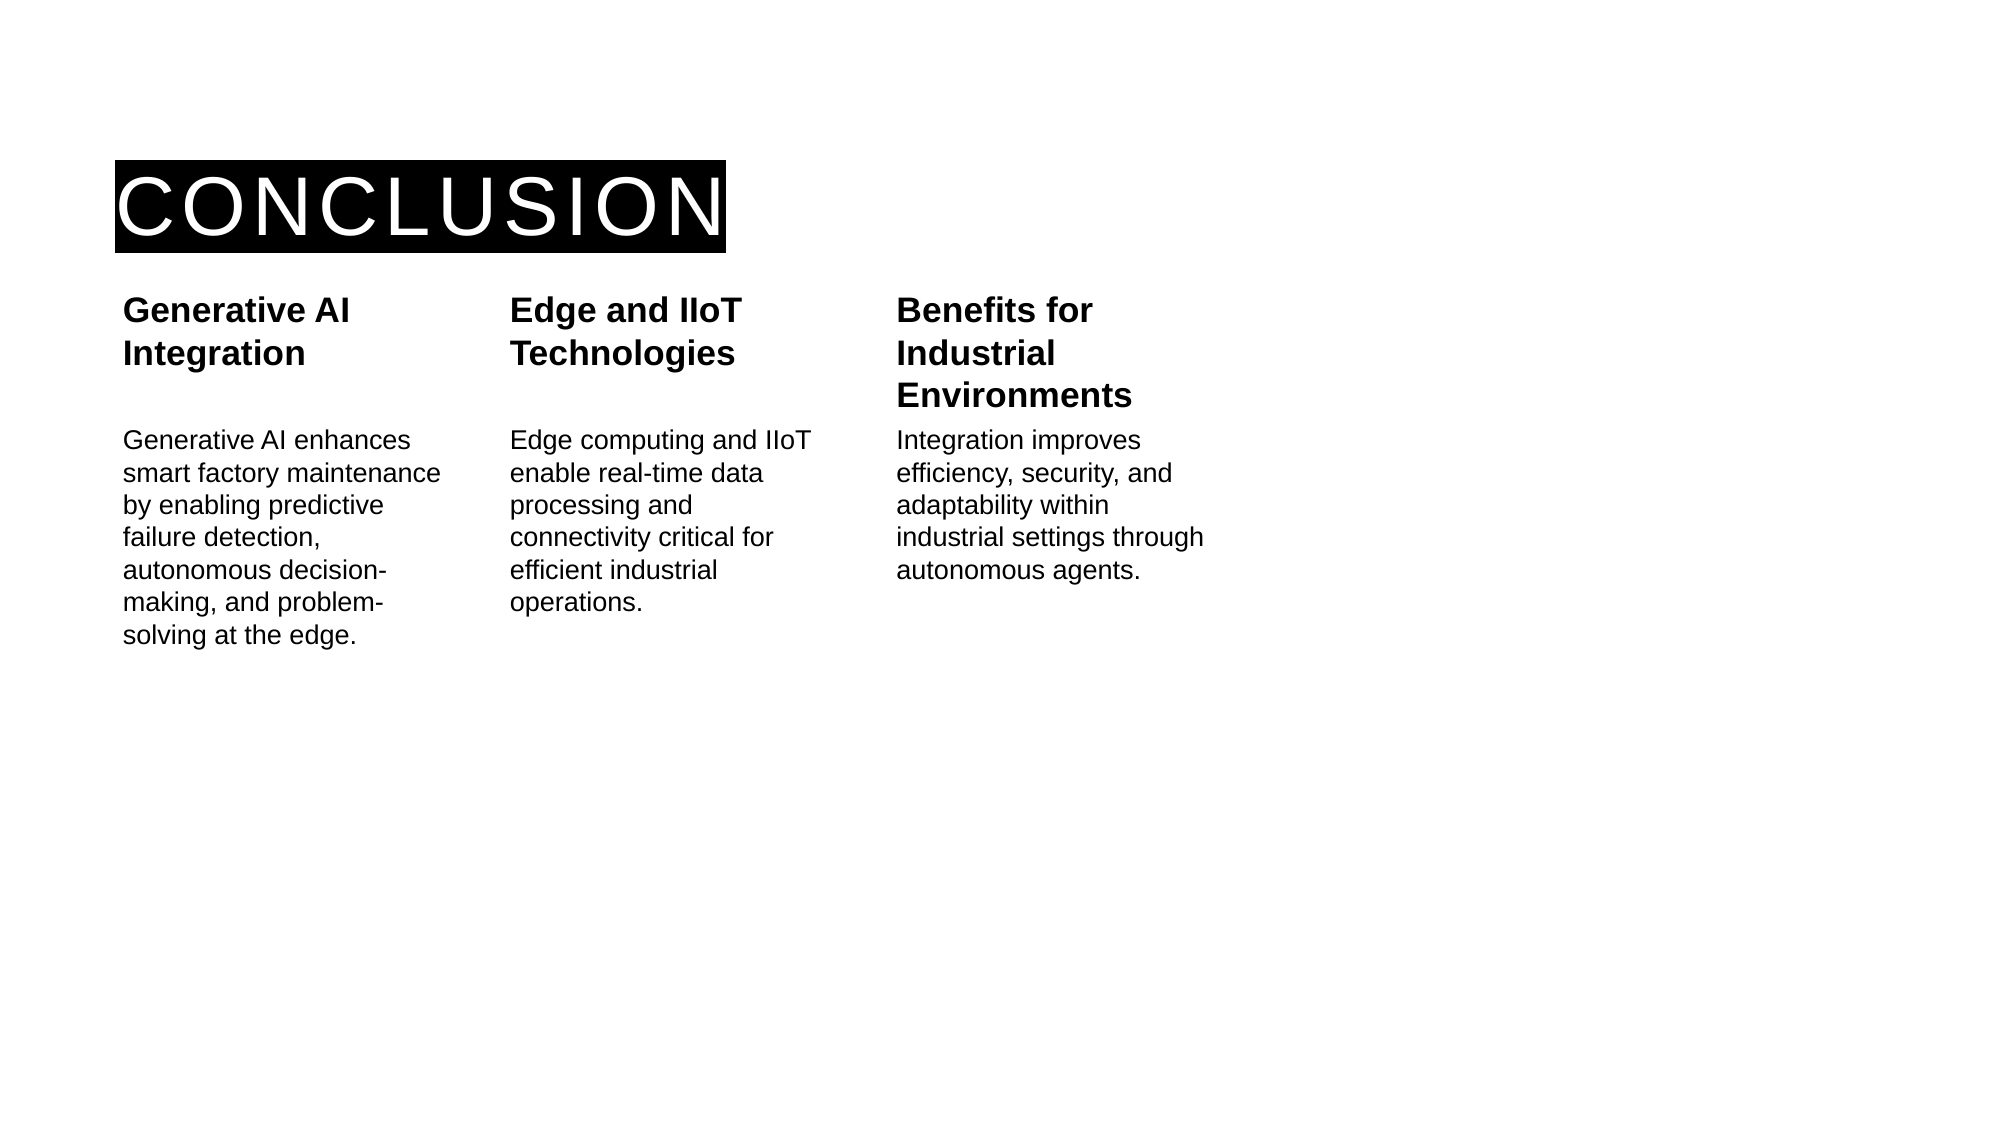

# Conclusion
Generative AI Integration
Generative AI enhances smart factory maintenance by enabling predictive failure detection, autonomous decision-making, and problem-solving at the edge.
Edge and IIoT Technologies
Edge computing and IIoT enable real-time data processing and connectivity critical for efficient industrial operations.
Benefits for Industrial Environments
Integration improves efficiency, security, and adaptability within industrial settings through autonomous agents.